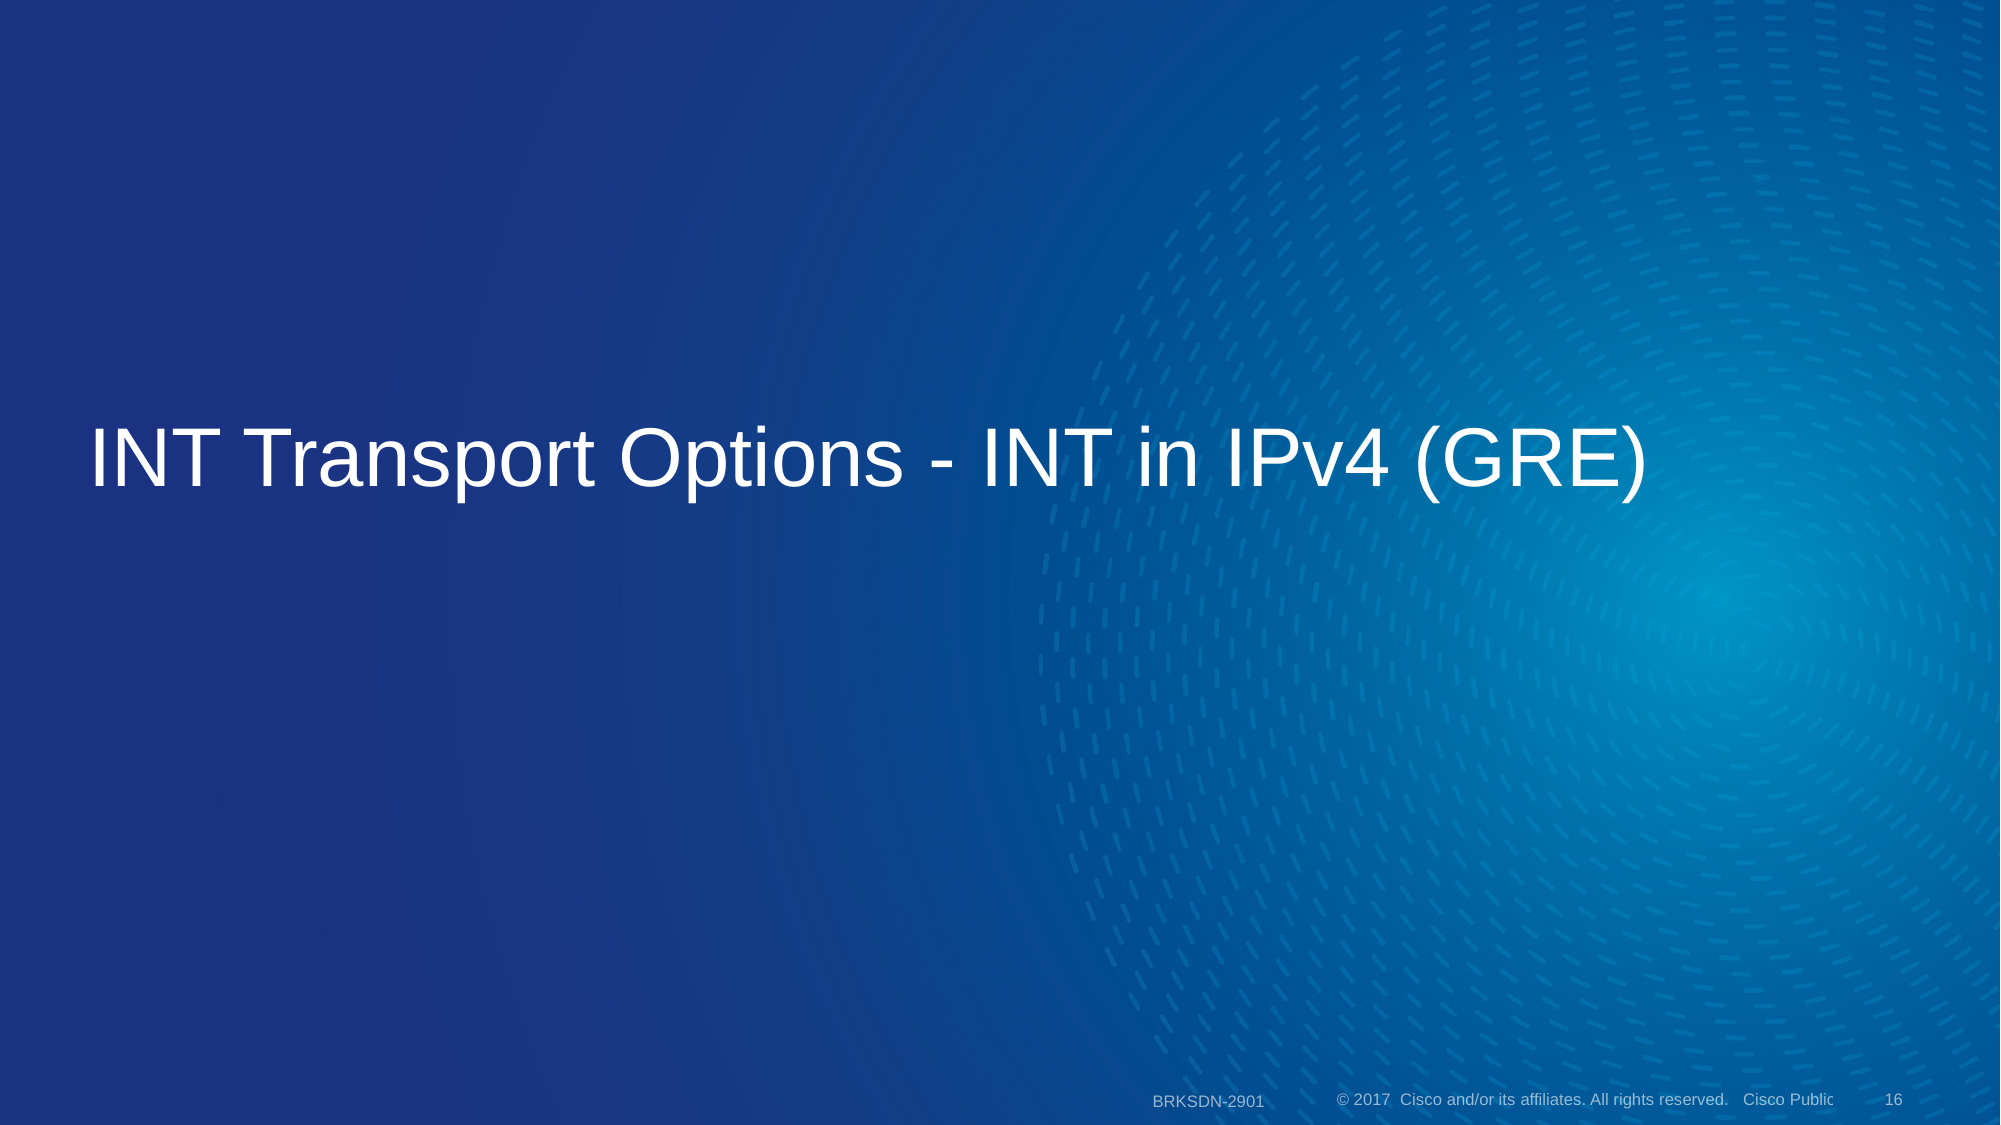

# INT Transport Options - INT in IPv4 (GRE)

16
BRKSDN-2901